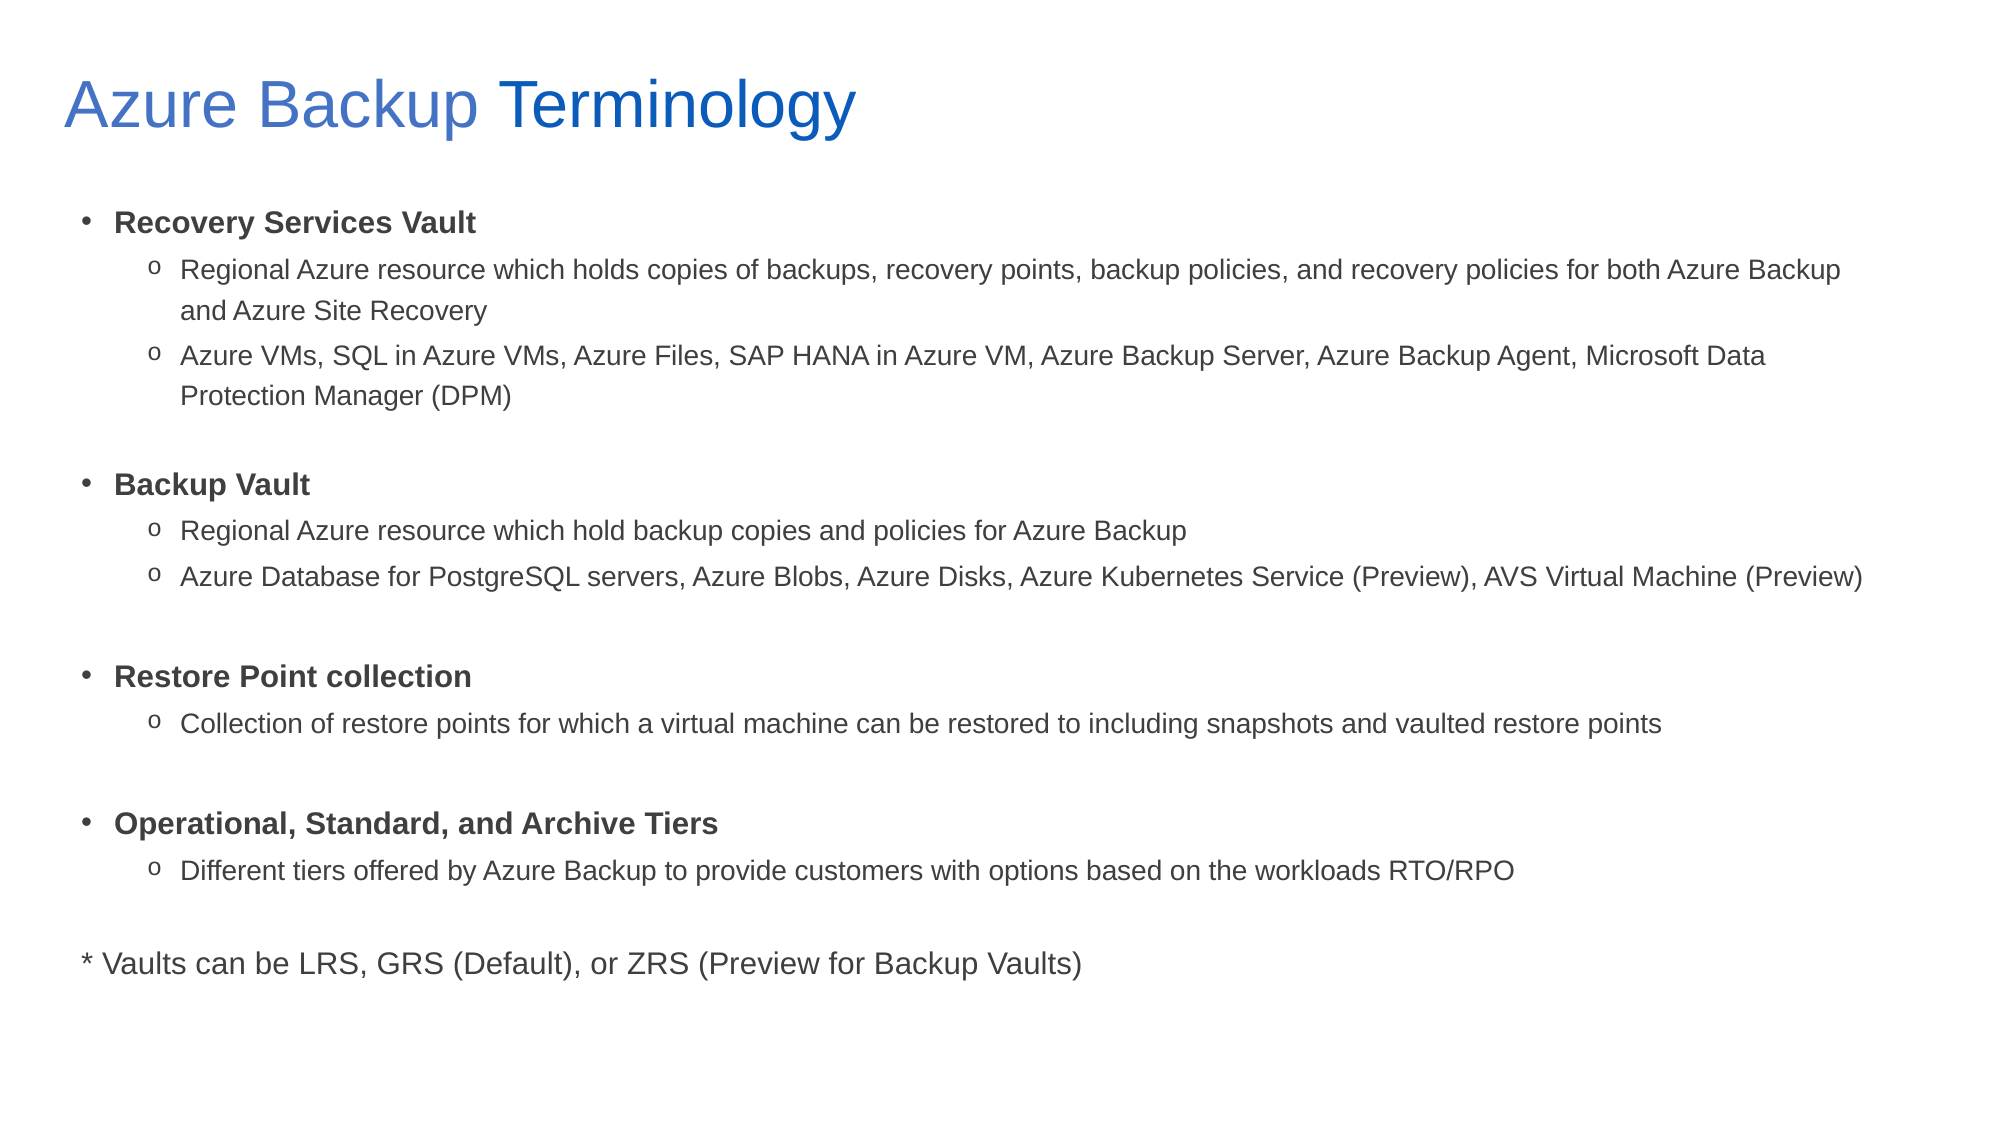

# Azure Backup Terminology
Recovery Services Vault
Regional Azure resource which holds copies of backups, recovery points, backup policies, and recovery policies for both Azure Backup and Azure Site Recovery
Azure VMs, SQL in Azure VMs, Azure Files, SAP HANA in Azure VM, Azure Backup Server, Azure Backup Agent, Microsoft Data Protection Manager (DPM)
Backup Vault
Regional Azure resource which hold backup copies and policies for Azure Backup
Azure Database for PostgreSQL servers, Azure Blobs, Azure Disks, Azure Kubernetes Service (Preview), AVS Virtual Machine (Preview)

Restore Point collection
Collection of restore points for which a virtual machine can be restored to including snapshots and vaulted restore points

Operational, Standard, and Archive Tiers
Different tiers offered by Azure Backup to provide customers with options based on the workloads RTO/RPO

* Vaults can be LRS, GRS (Default), or ZRS (Preview for Backup Vaults)